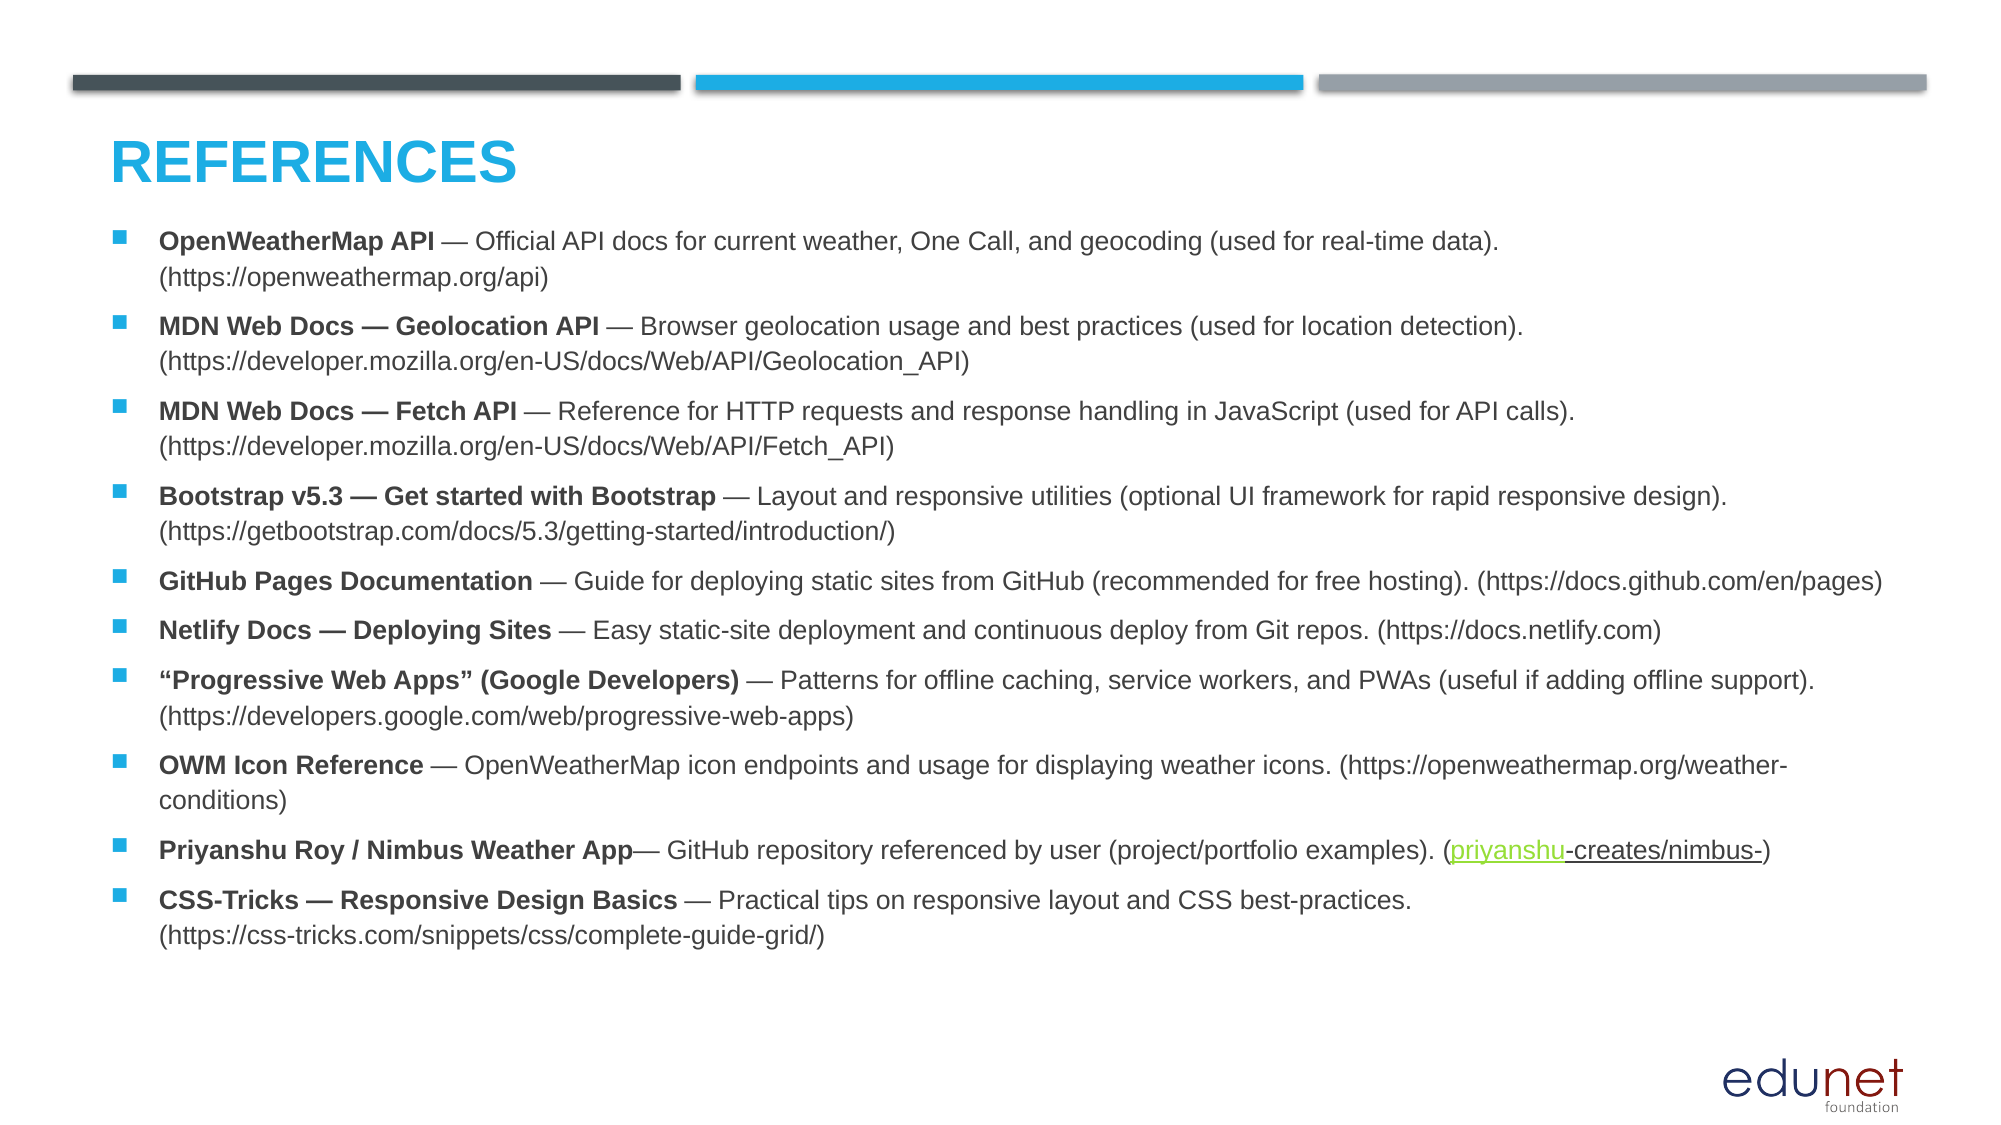

# References
OpenWeatherMap API — Official API docs for current weather, One Call, and geocoding (used for real-time data). (https://openweathermap.org/api)
MDN Web Docs — Geolocation API — Browser geolocation usage and best practices (used for location detection). (https://developer.mozilla.org/en-US/docs/Web/API/Geolocation_API)
MDN Web Docs — Fetch API — Reference for HTTP requests and response handling in JavaScript (used for API calls). (https://developer.mozilla.org/en-US/docs/Web/API/Fetch_API)
Bootstrap v5.3 — Get started with Bootstrap — Layout and responsive utilities (optional UI framework for rapid responsive design). (https://getbootstrap.com/docs/5.3/getting-started/introduction/)
GitHub Pages Documentation — Guide for deploying static sites from GitHub (recommended for free hosting). (https://docs.github.com/en/pages)
Netlify Docs — Deploying Sites — Easy static-site deployment and continuous deploy from Git repos. (https://docs.netlify.com)
“Progressive Web Apps” (Google Developers) — Patterns for offline caching, service workers, and PWAs (useful if adding offline support). (https://developers.google.com/web/progressive-web-apps)
OWM Icon Reference — OpenWeatherMap icon endpoints and usage for displaying weather icons. (https://openweathermap.org/weather-conditions)
Priyanshu Roy / Nimbus Weather App— GitHub repository referenced by user (project/portfolio examples). (priyanshu-creates/nimbus-)
CSS-Tricks — Responsive Design Basics — Practical tips on responsive layout and CSS best-practices. (https://css-tricks.com/snippets/css/complete-guide-grid/)